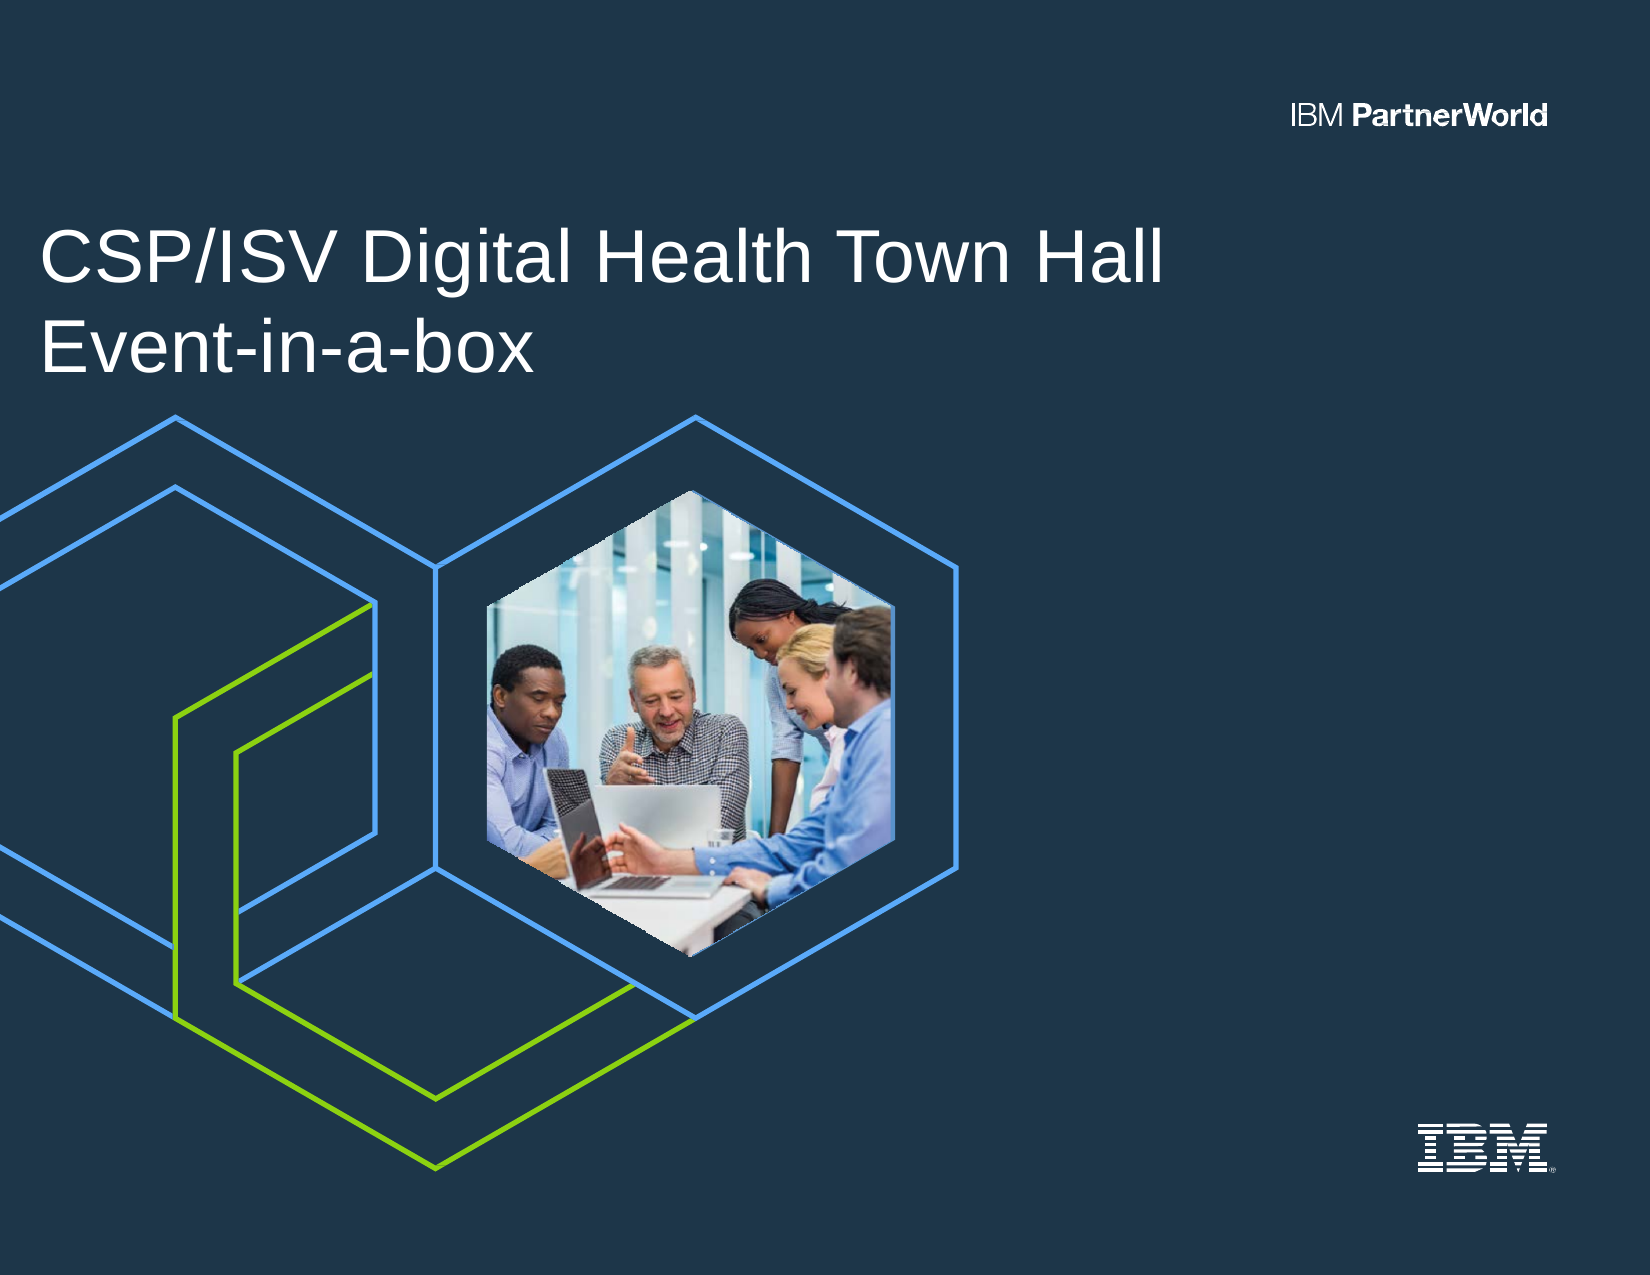

# CSP/ISV Digital Health Town Hall Event-in-a-box